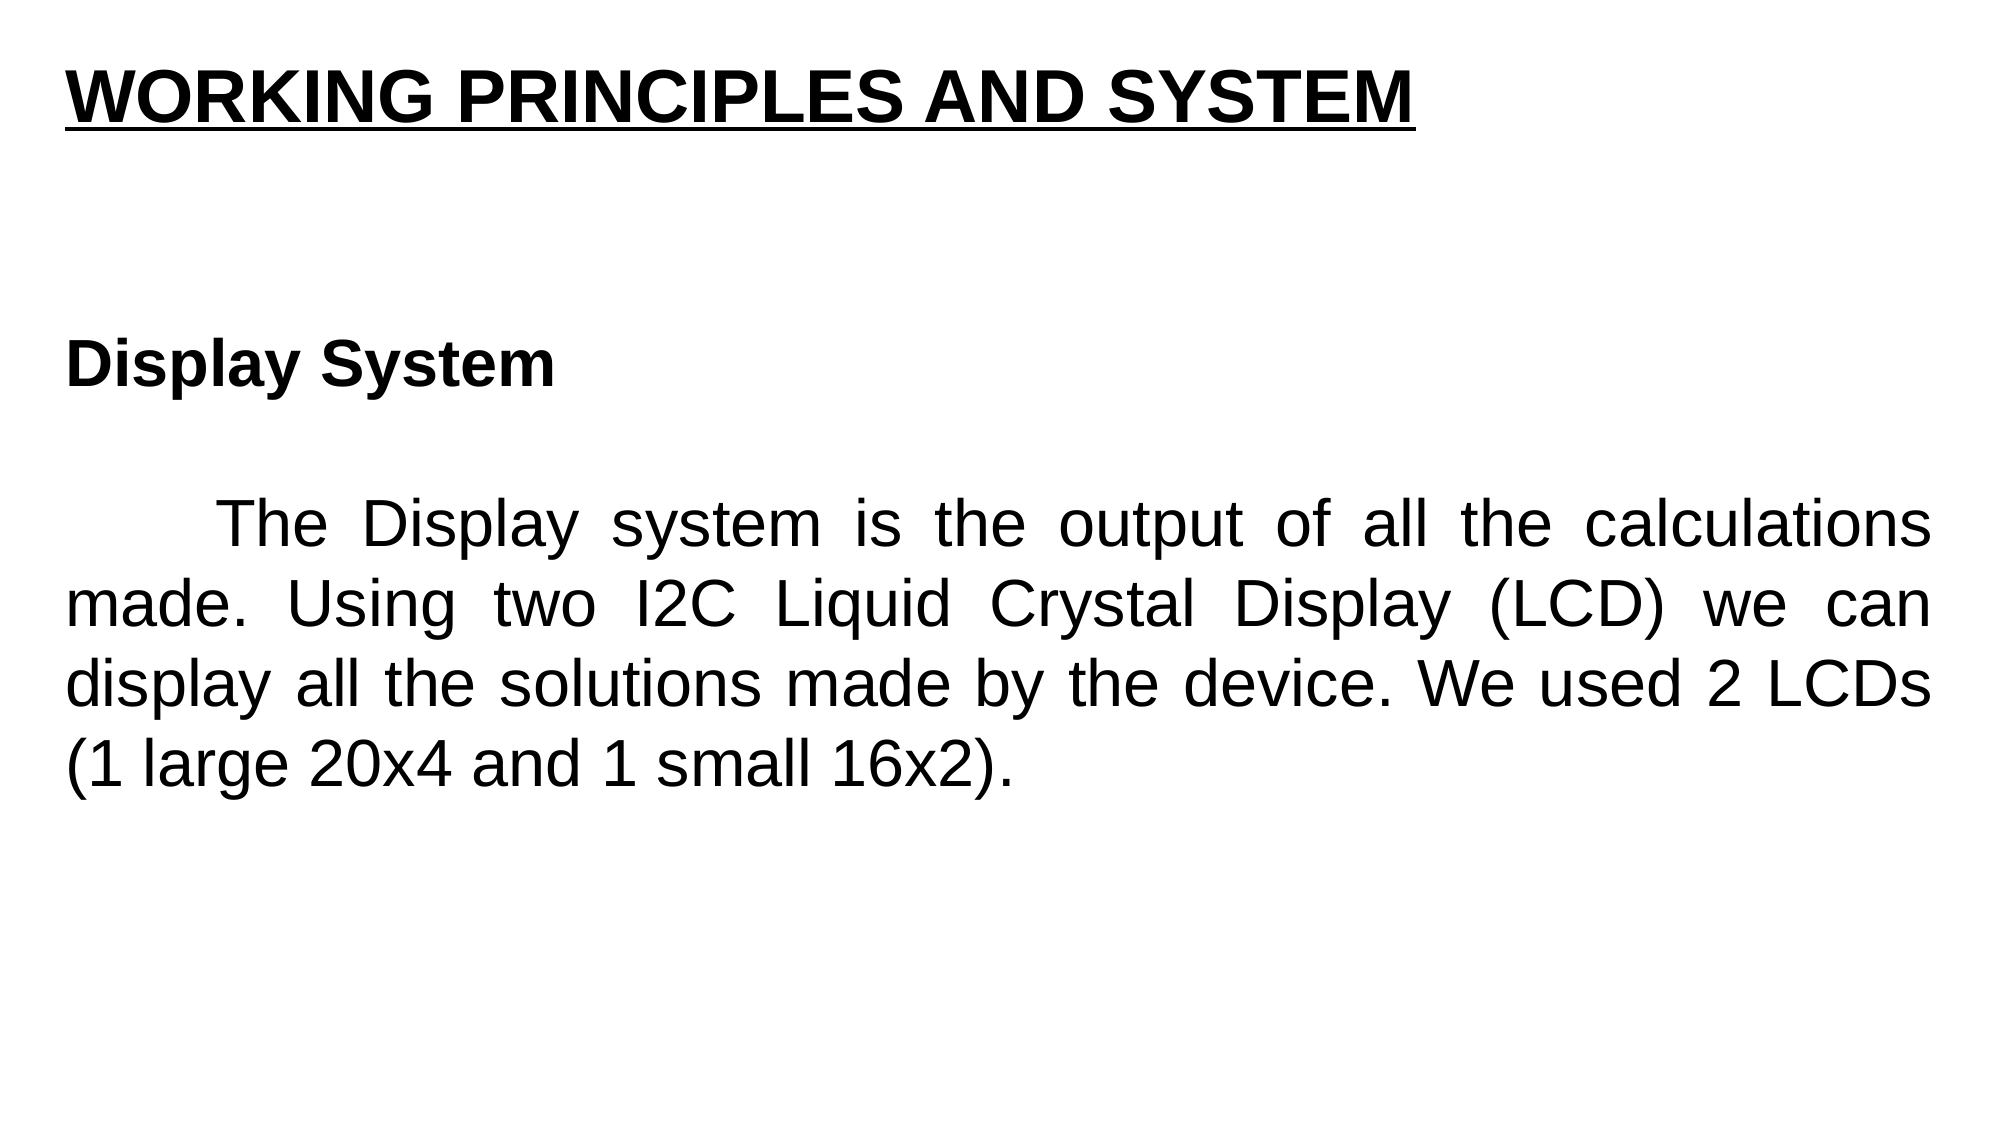

WORKING PRINCIPLES AND SYSTEM
Display System

	The Display system is the output of all the calculations made. Using two I2C Liquid Crystal Display (LCD) we can display all the solutions made by the device. We used 2 LCDs (1 large 20x4 and 1 small 16x2).